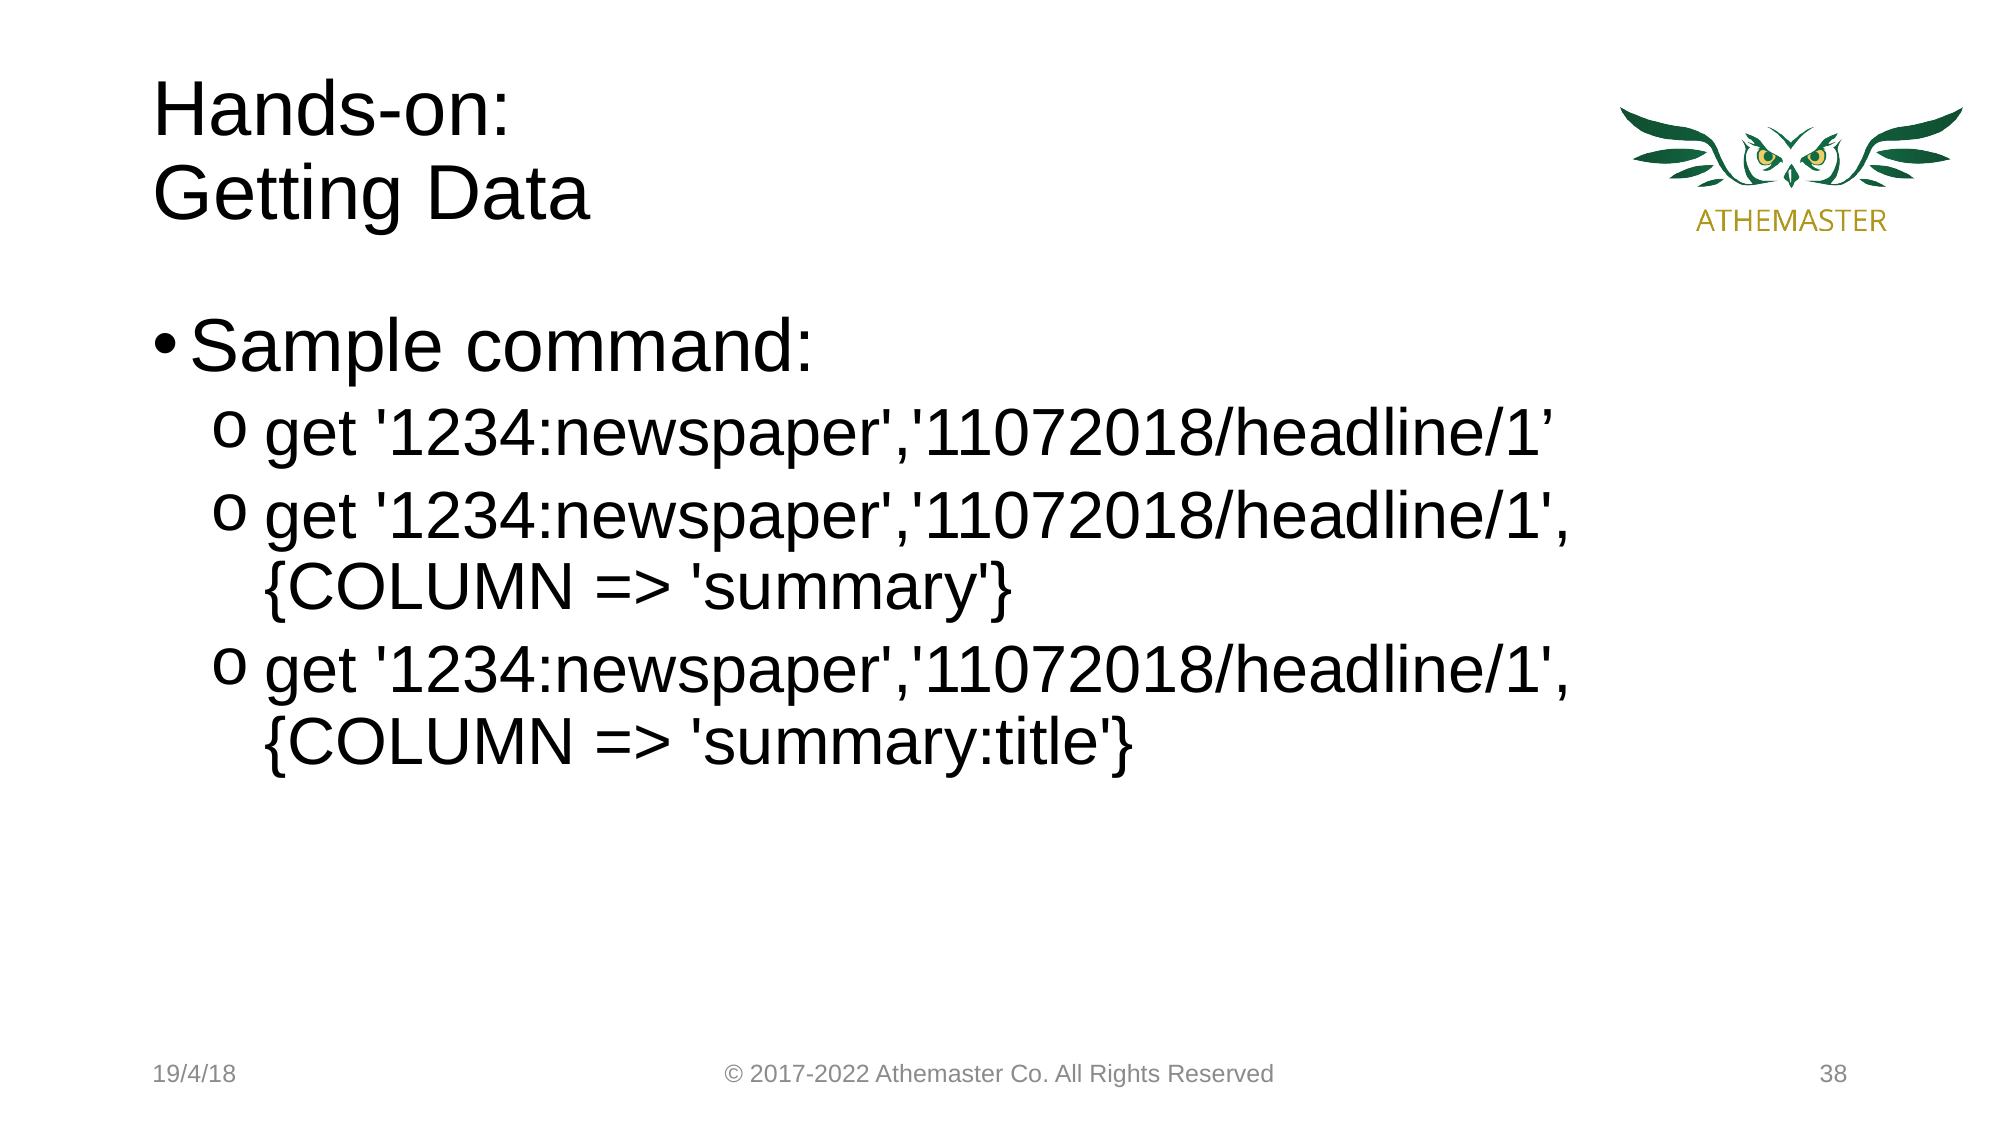

# Hands-on: Getting Data
Sample command:
get '1234:newspaper','11072018/headline/1’
get '1234:newspaper','11072018/headline/1',{COLUMN => 'summary'}
get '1234:newspaper','11072018/headline/1',{COLUMN => 'summary:title'}

19/4/18
© 2017-2022 Athemaster Co. All Rights Reserved
38